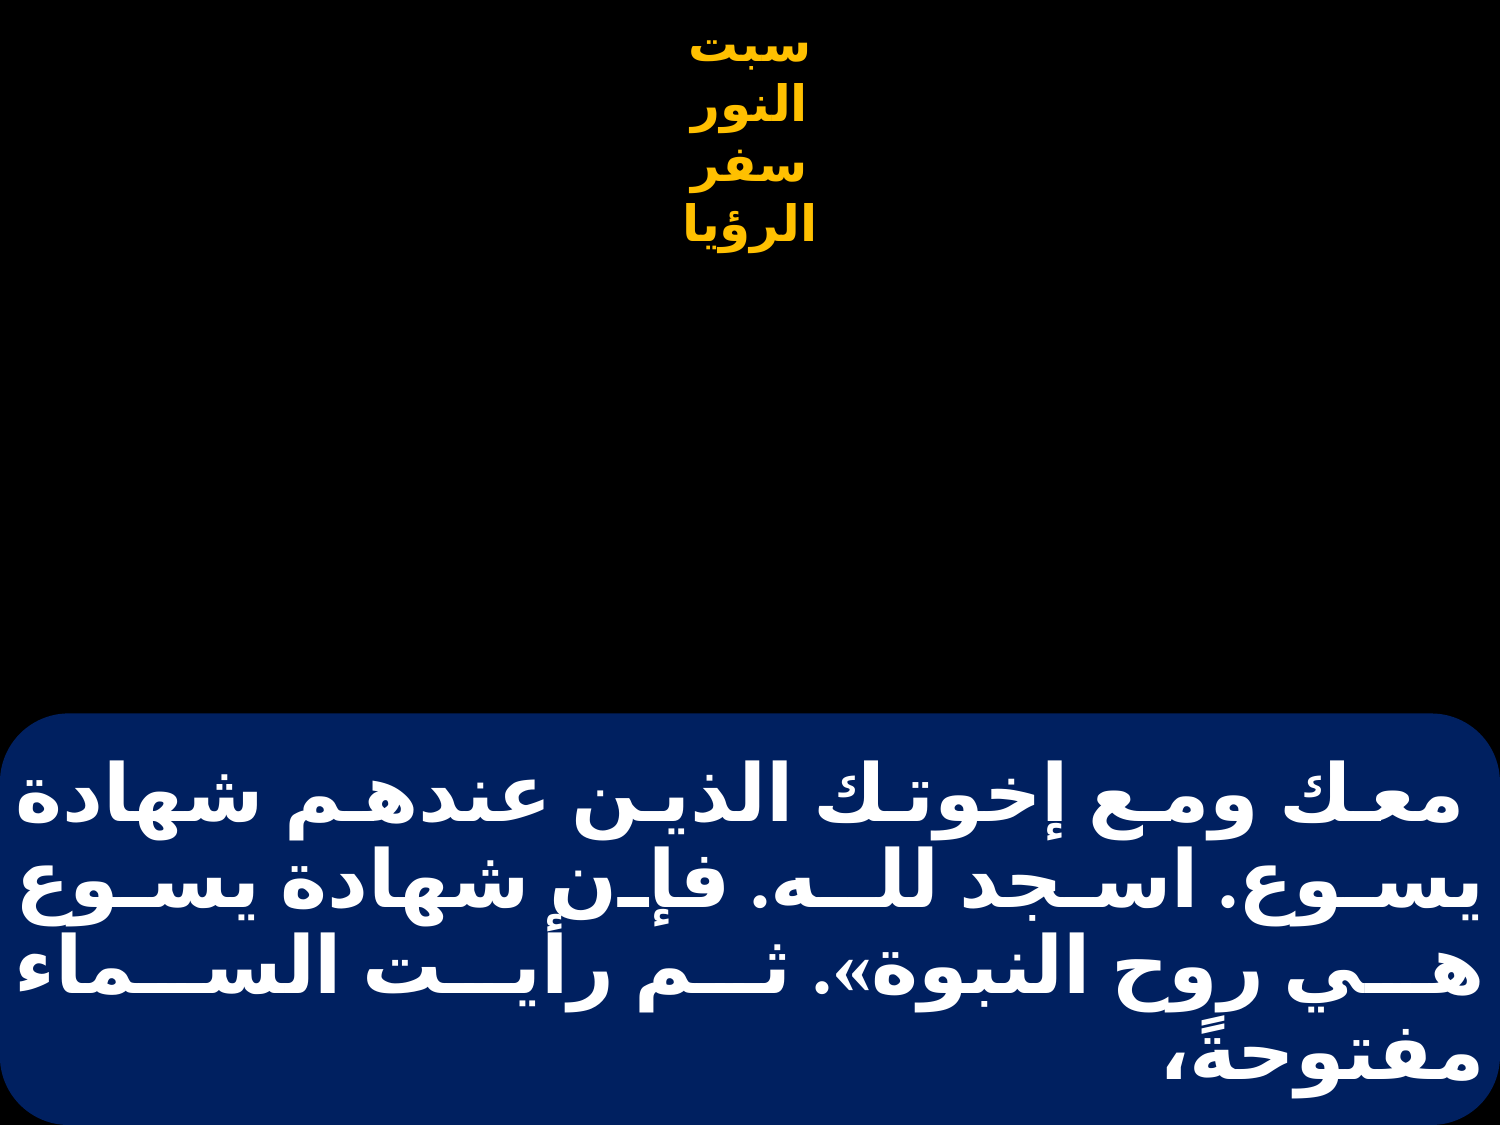

# معك ومع إخوتك الذين عندهم شهادة يسوع. اسجد للـه. فإن شهادة يسوع هي روح النبوة». ثم رأيت السماء مفتوحةً،